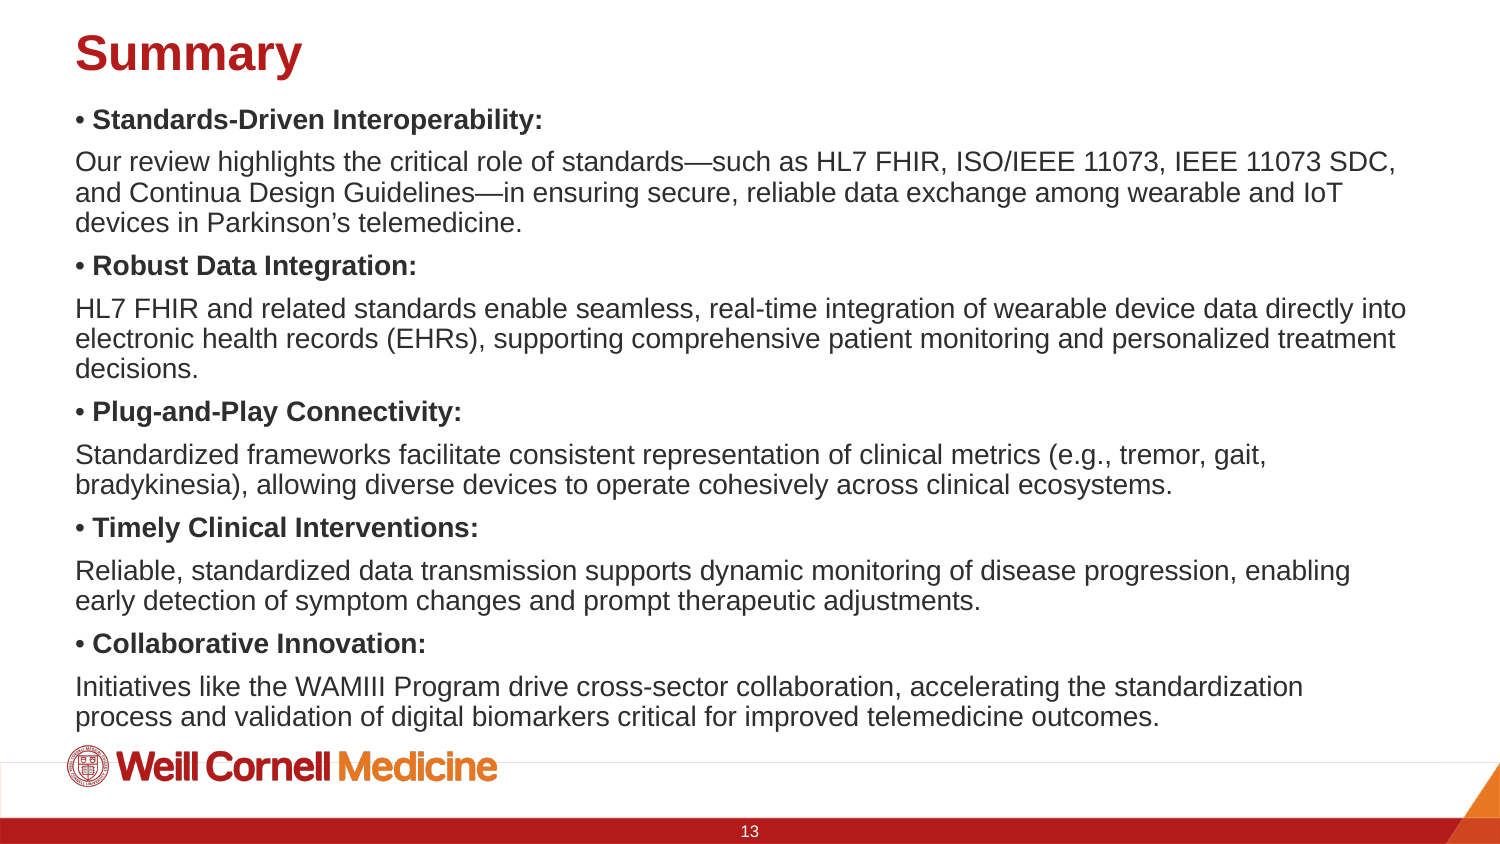

# Summary
• Standards-Driven Interoperability:
Our review highlights the critical role of standards—such as HL7 FHIR, ISO/IEEE 11073, IEEE 11073 SDC, and Continua Design Guidelines—in ensuring secure, reliable data exchange among wearable and IoT devices in Parkinson’s telemedicine.
• Robust Data Integration:
HL7 FHIR and related standards enable seamless, real-time integration of wearable device data directly into electronic health records (EHRs), supporting comprehensive patient monitoring and personalized treatment decisions.
• Plug-and-Play Connectivity:
Standardized frameworks facilitate consistent representation of clinical metrics (e.g., tremor, gait, bradykinesia), allowing diverse devices to operate cohesively across clinical ecosystems.
• Timely Clinical Interventions:
Reliable, standardized data transmission supports dynamic monitoring of disease progression, enabling early detection of symptom changes and prompt therapeutic adjustments.
• Collaborative Innovation:
Initiatives like the WAMIII Program drive cross-sector collaboration, accelerating the standardization process and validation of digital biomarkers critical for improved telemedicine outcomes.